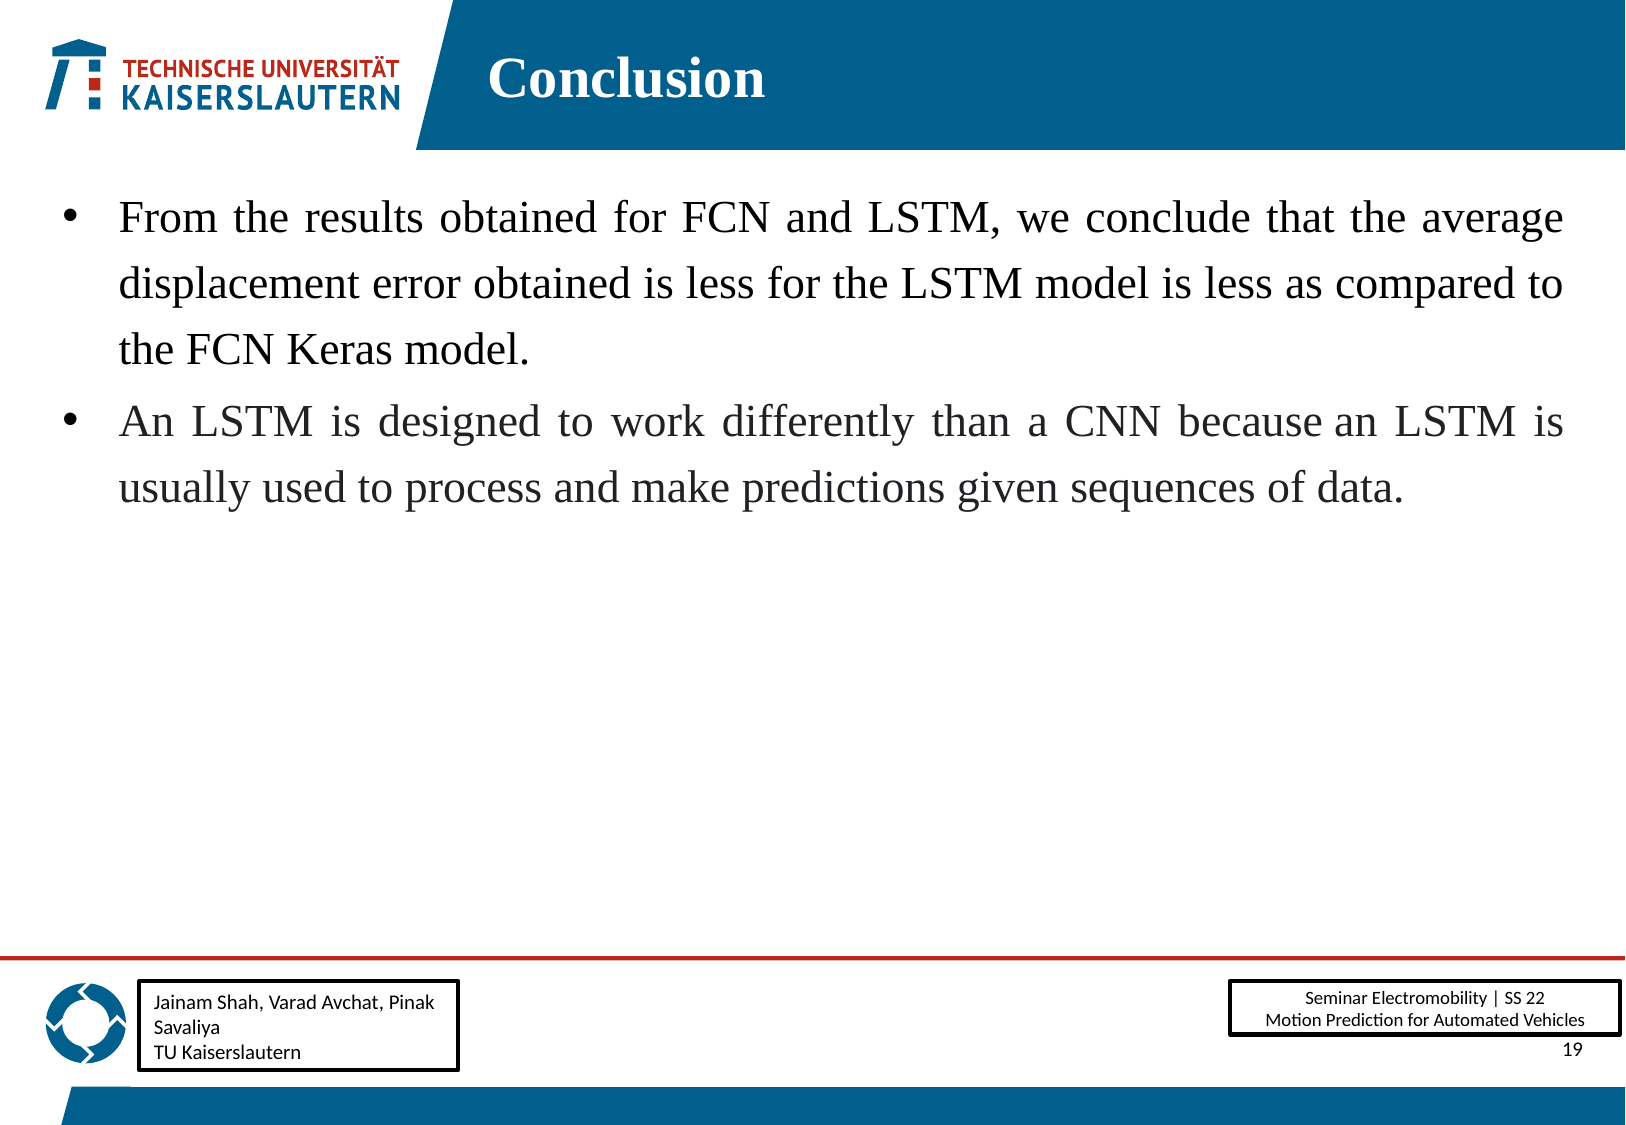

# Conclusion
From the results obtained for FCN and LSTM, we conclude that the average displacement error obtained is less for the LSTM model is less as compared to the FCN Keras model.
An LSTM is designed to work differently than a CNN because an LSTM is usually used to process and make predictions given sequences of data.

Jainam Shah, Varad Avchat, Pinak Savaliya
TU Kaiserslautern
Seminar Electromobility | SS 22
Motion Prediction for Automated Vehicles